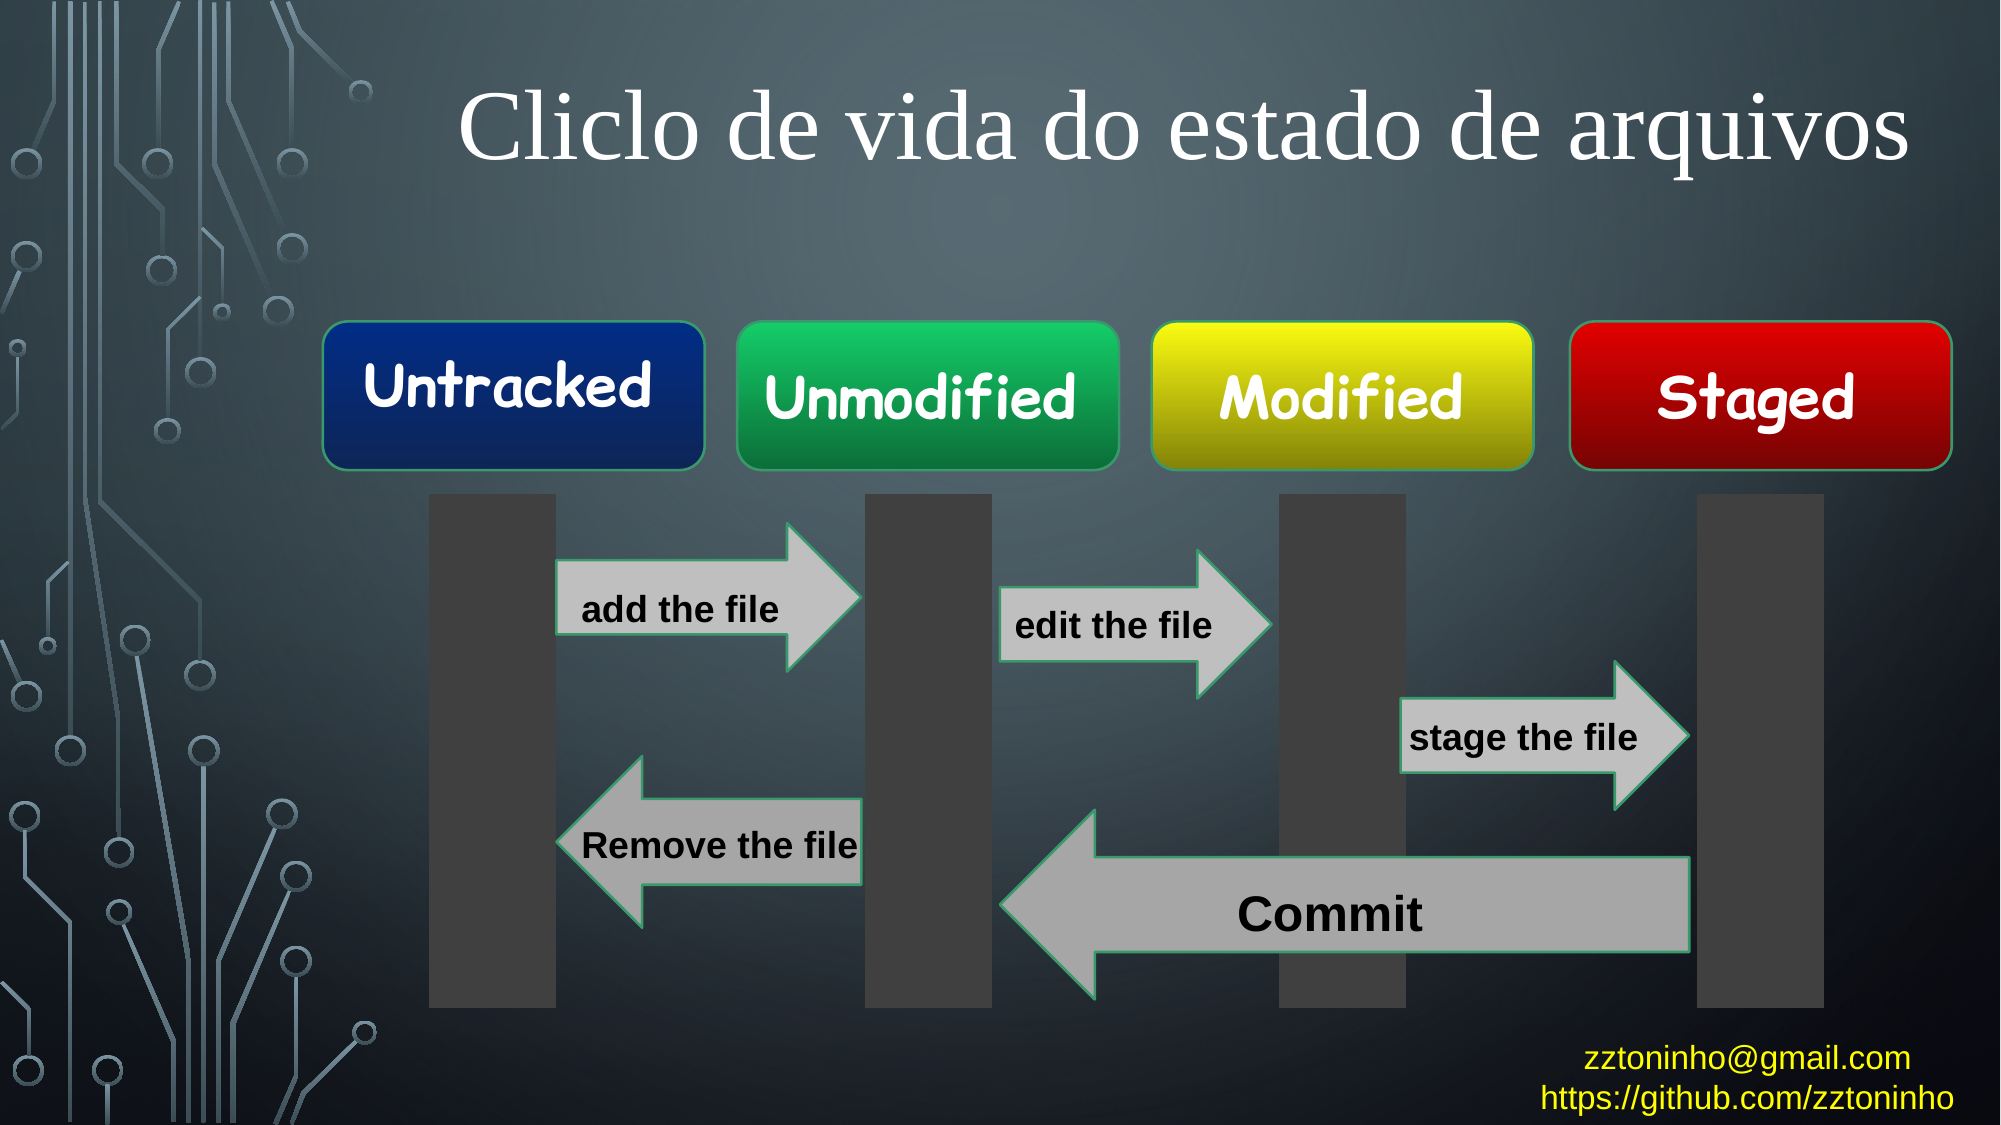

# Cliclo de vida do estado de arquivos

Untracked
Unmodified
Modified
Staged

add the file
edit the file

stage the file

Remove the file
Commit
zztoninho@gmail.com
https://github.com/zztoninho